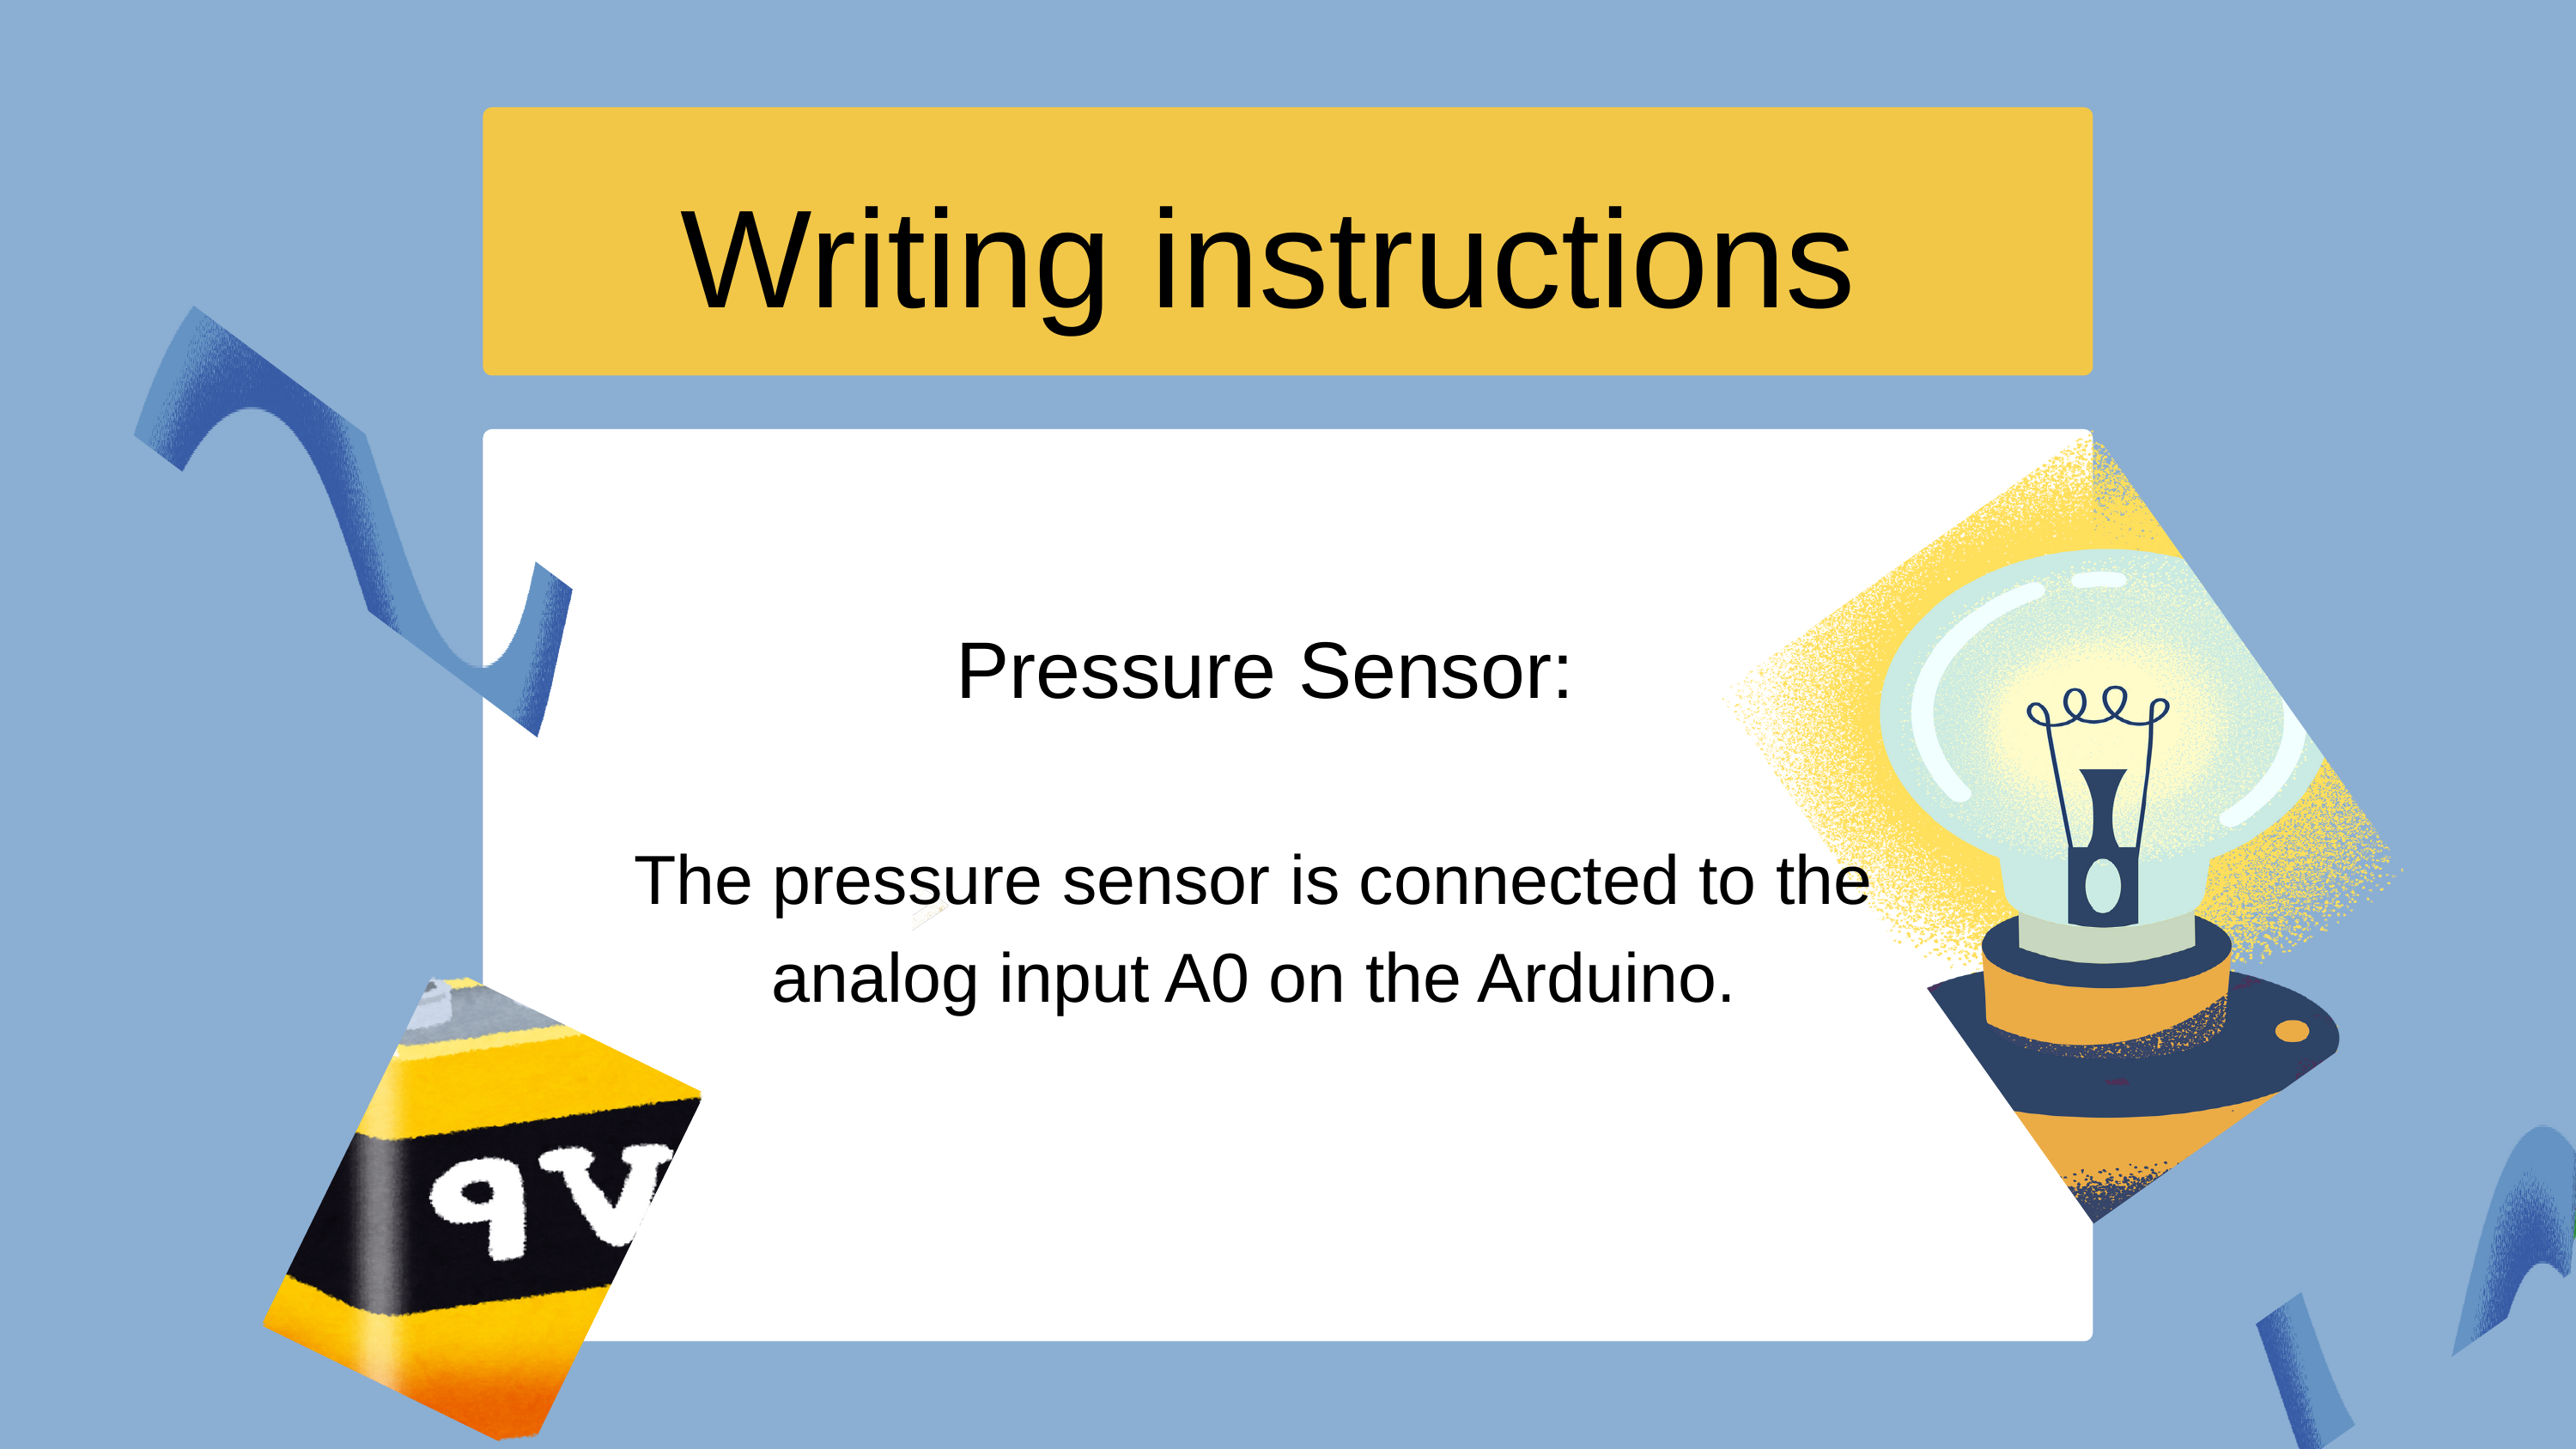

Writing instructions

 Pressure Sensor:

The pressure sensor is connected to the analog input A0 on the Arduino.